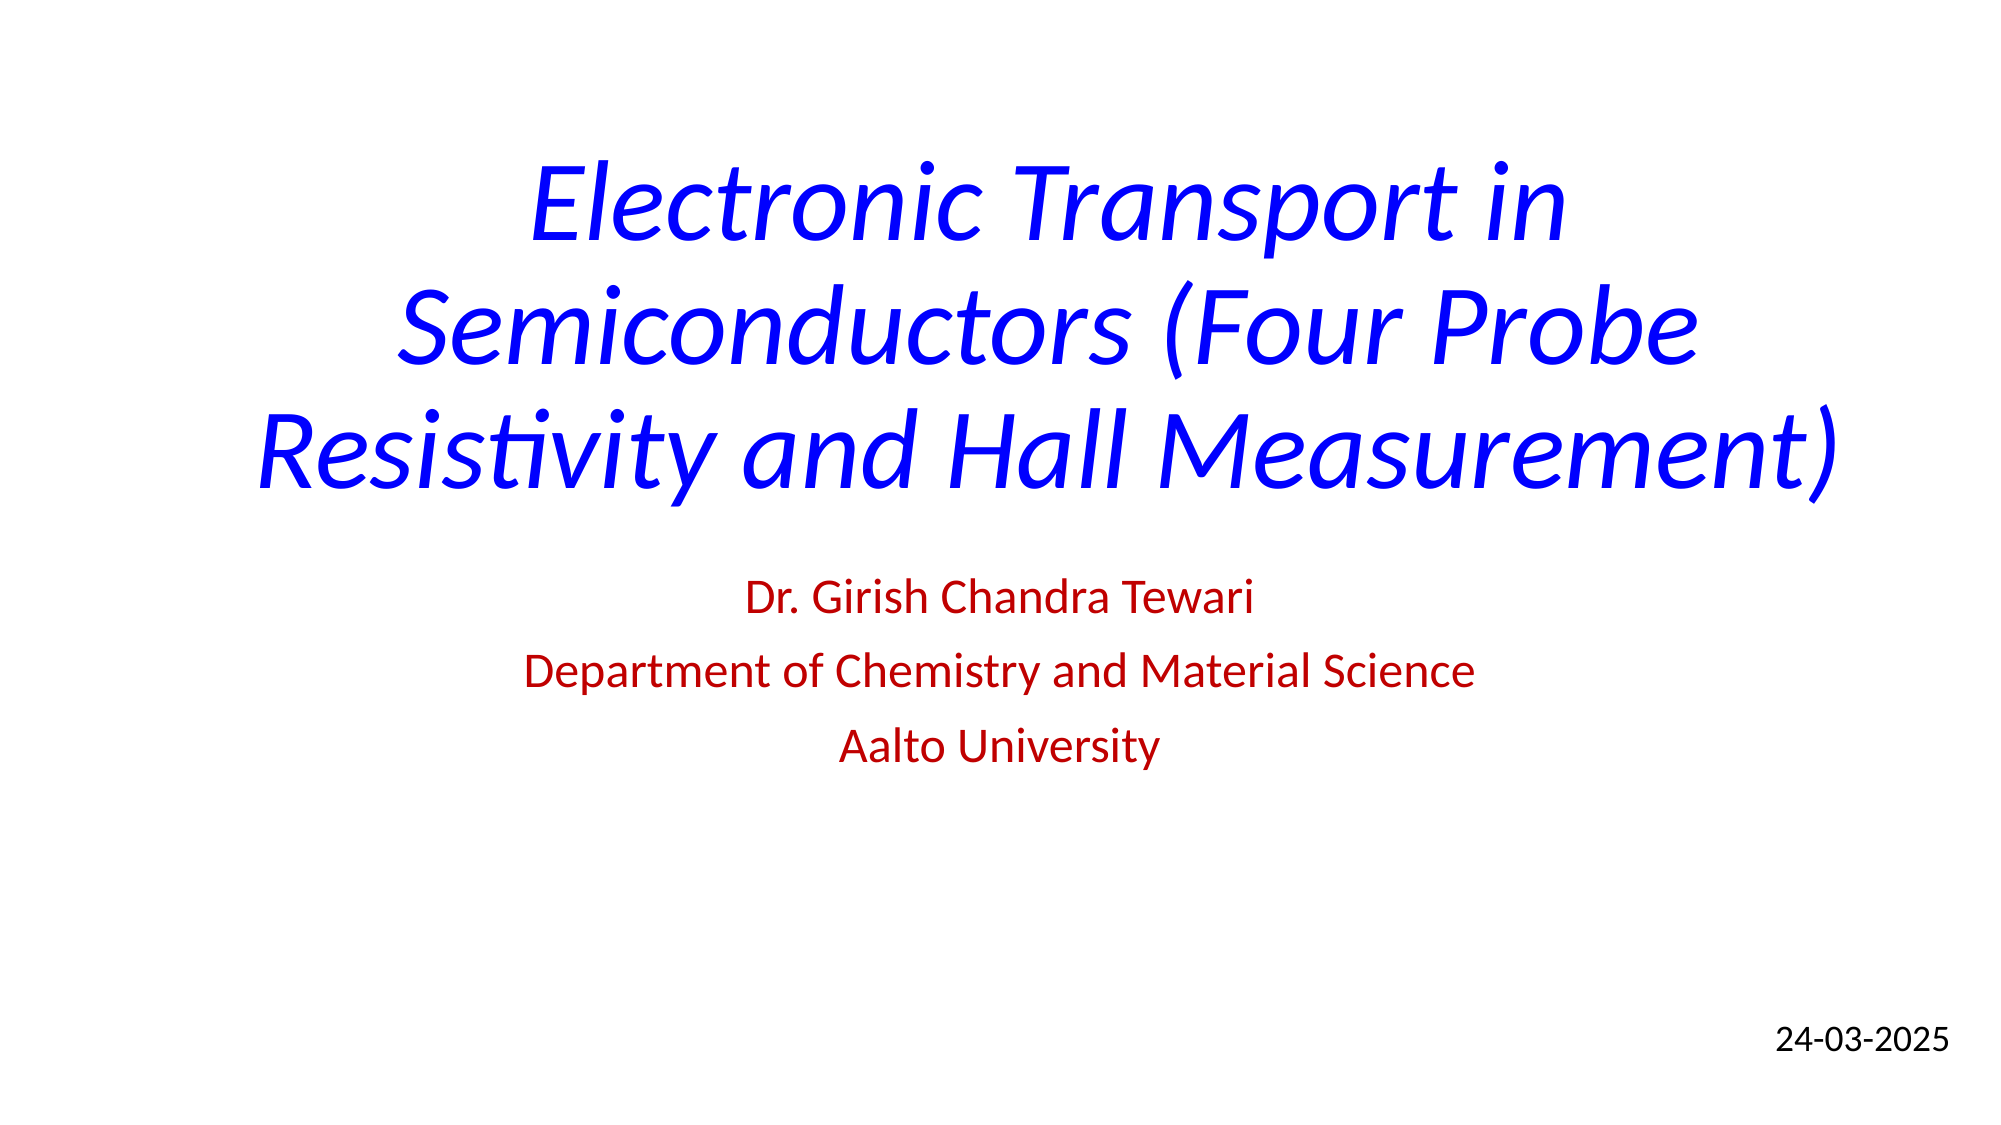

# Electronic Transport in Semiconductors (Four Probe Resistivity and Hall Measurement)
Dr. Girish Chandra Tewari
Department of Chemistry and Material Science
Aalto University
24-03-2025